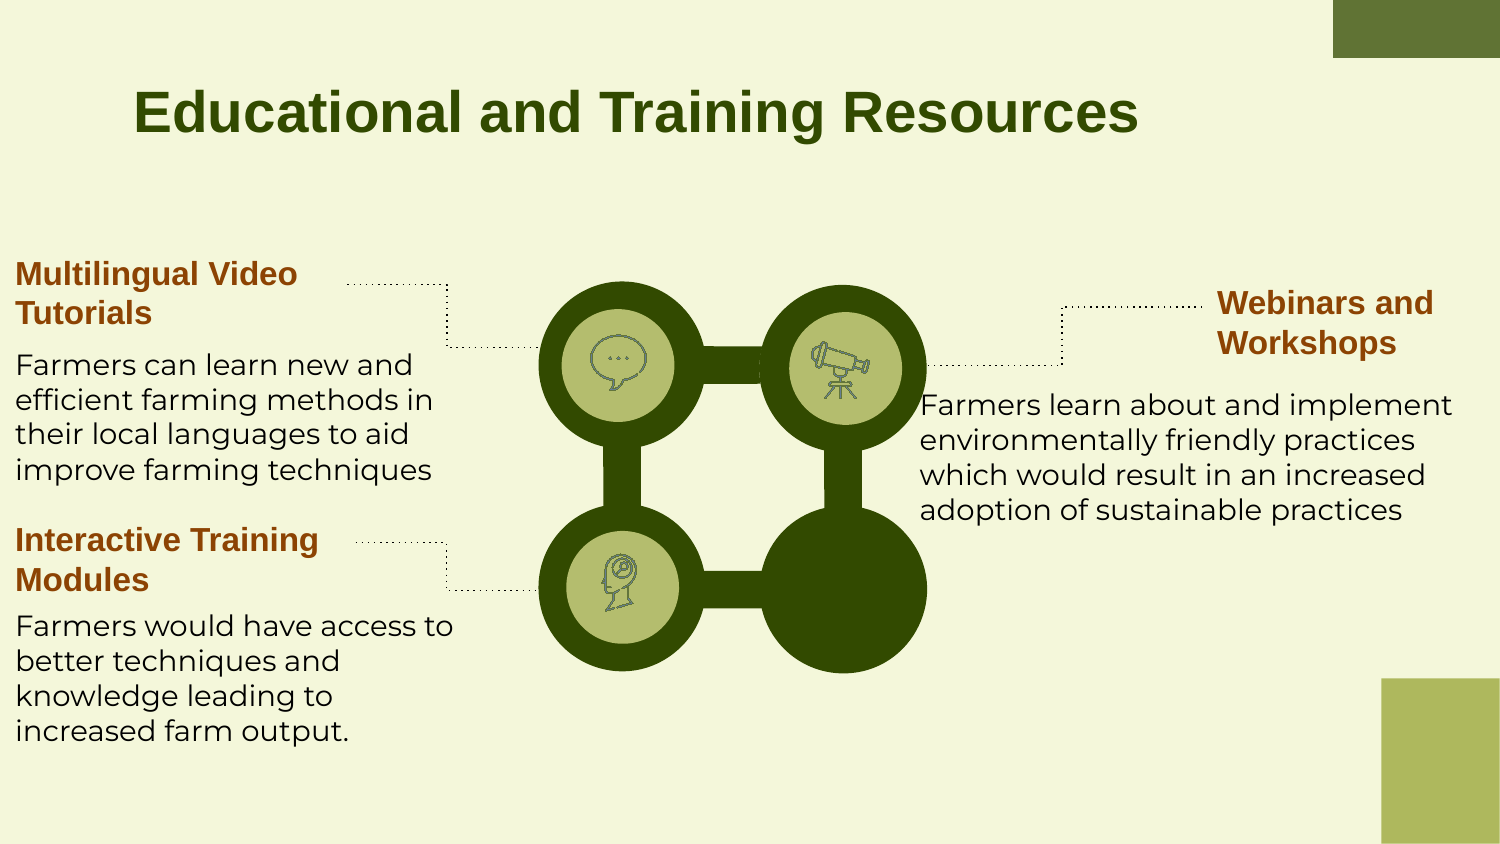

# Educational and Training Resources
Multilingual Video Tutorials

Webinars and Workshops

Farmers can learn new and efficient farming methods in their local languages to aid improve farming techniques

Farmers learn about and implement environmentally friendly practices which would result in an increased adoption of sustainable practices

Interactive Training Modules

Farmers would have access to better techniques and knowledge leading to increased farm output.